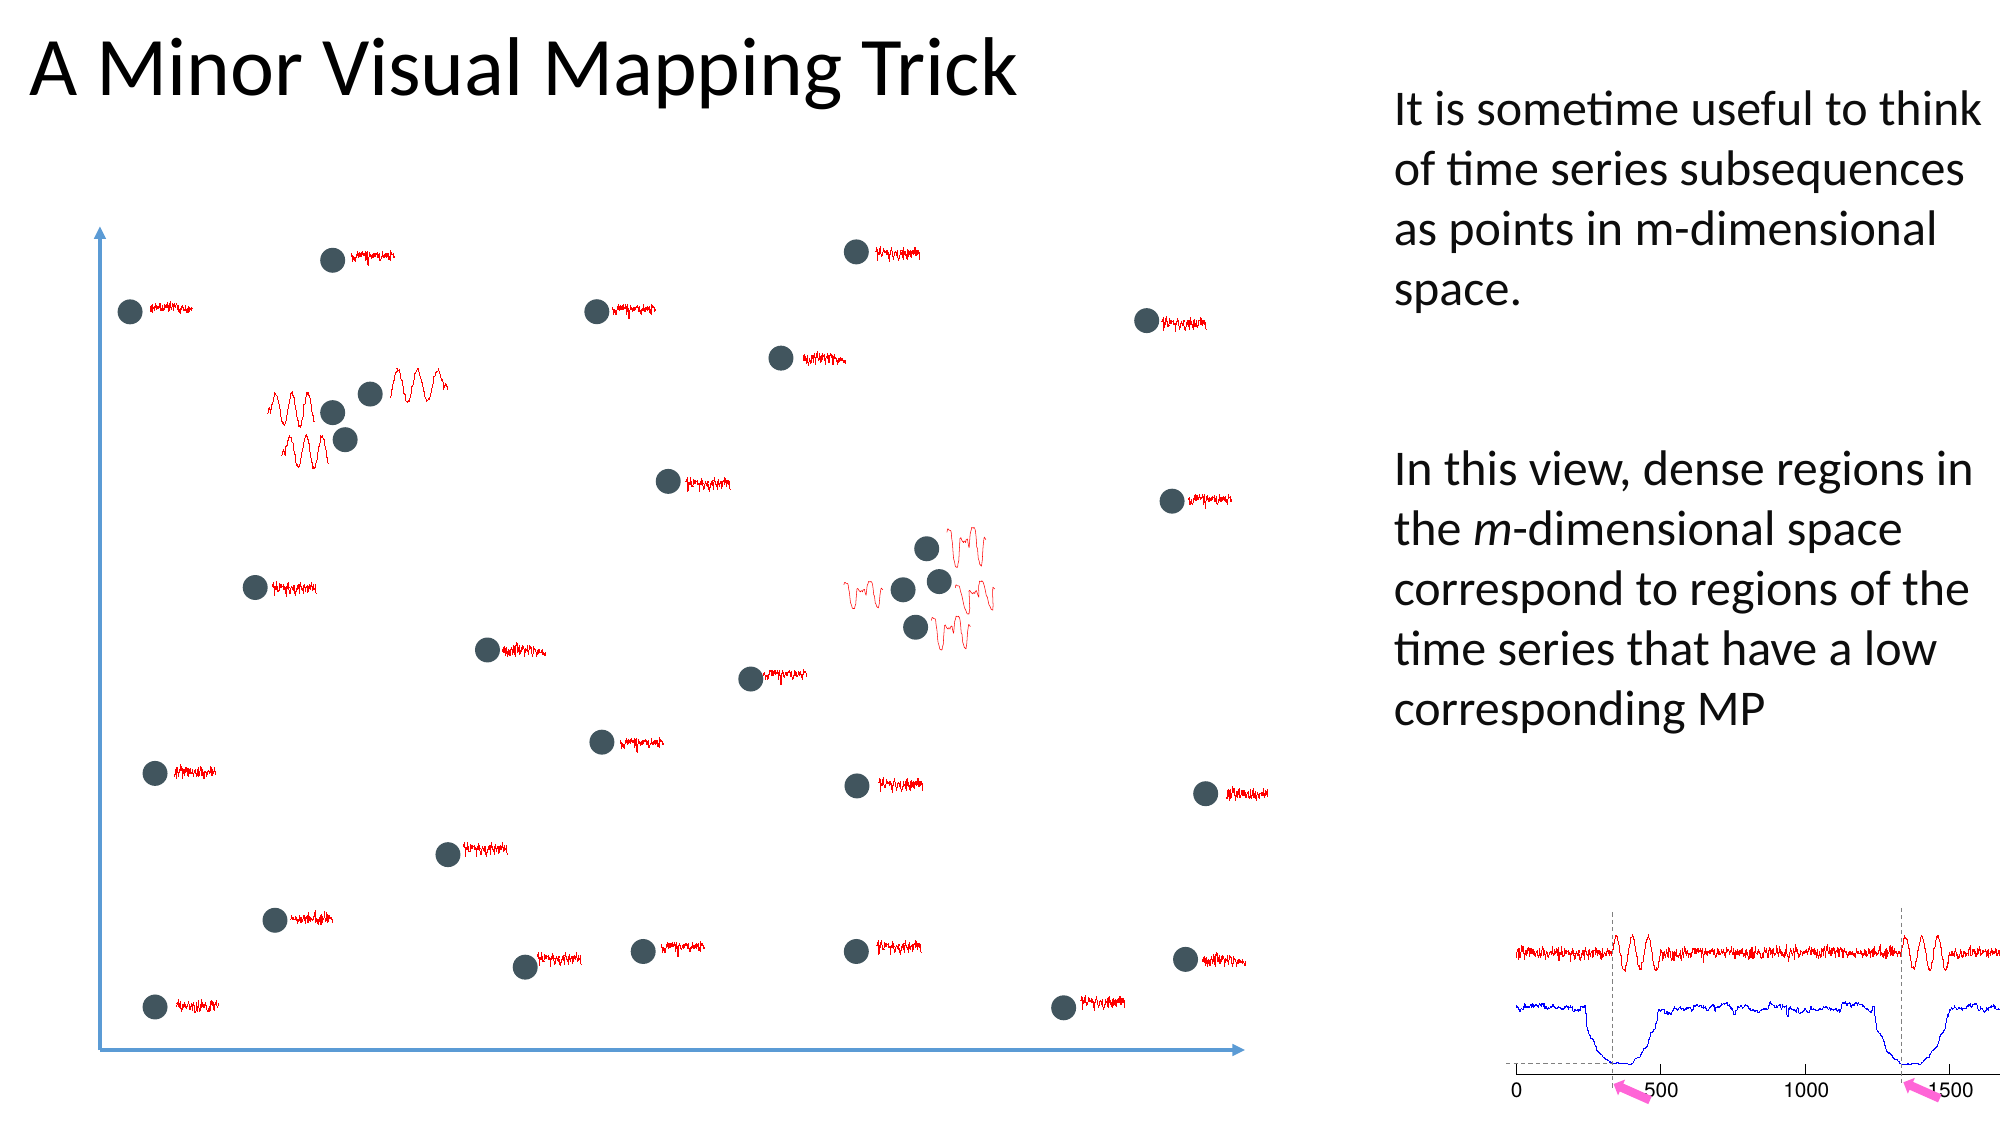

A Minor Visual Mapping Trick
It is sometime useful to think of time series subsequences as points in m-dimensional space.

In this view, dense regions in the m-dimensional space correspond to regions of the time series that have a low corresponding MP

0
500
1000
1500